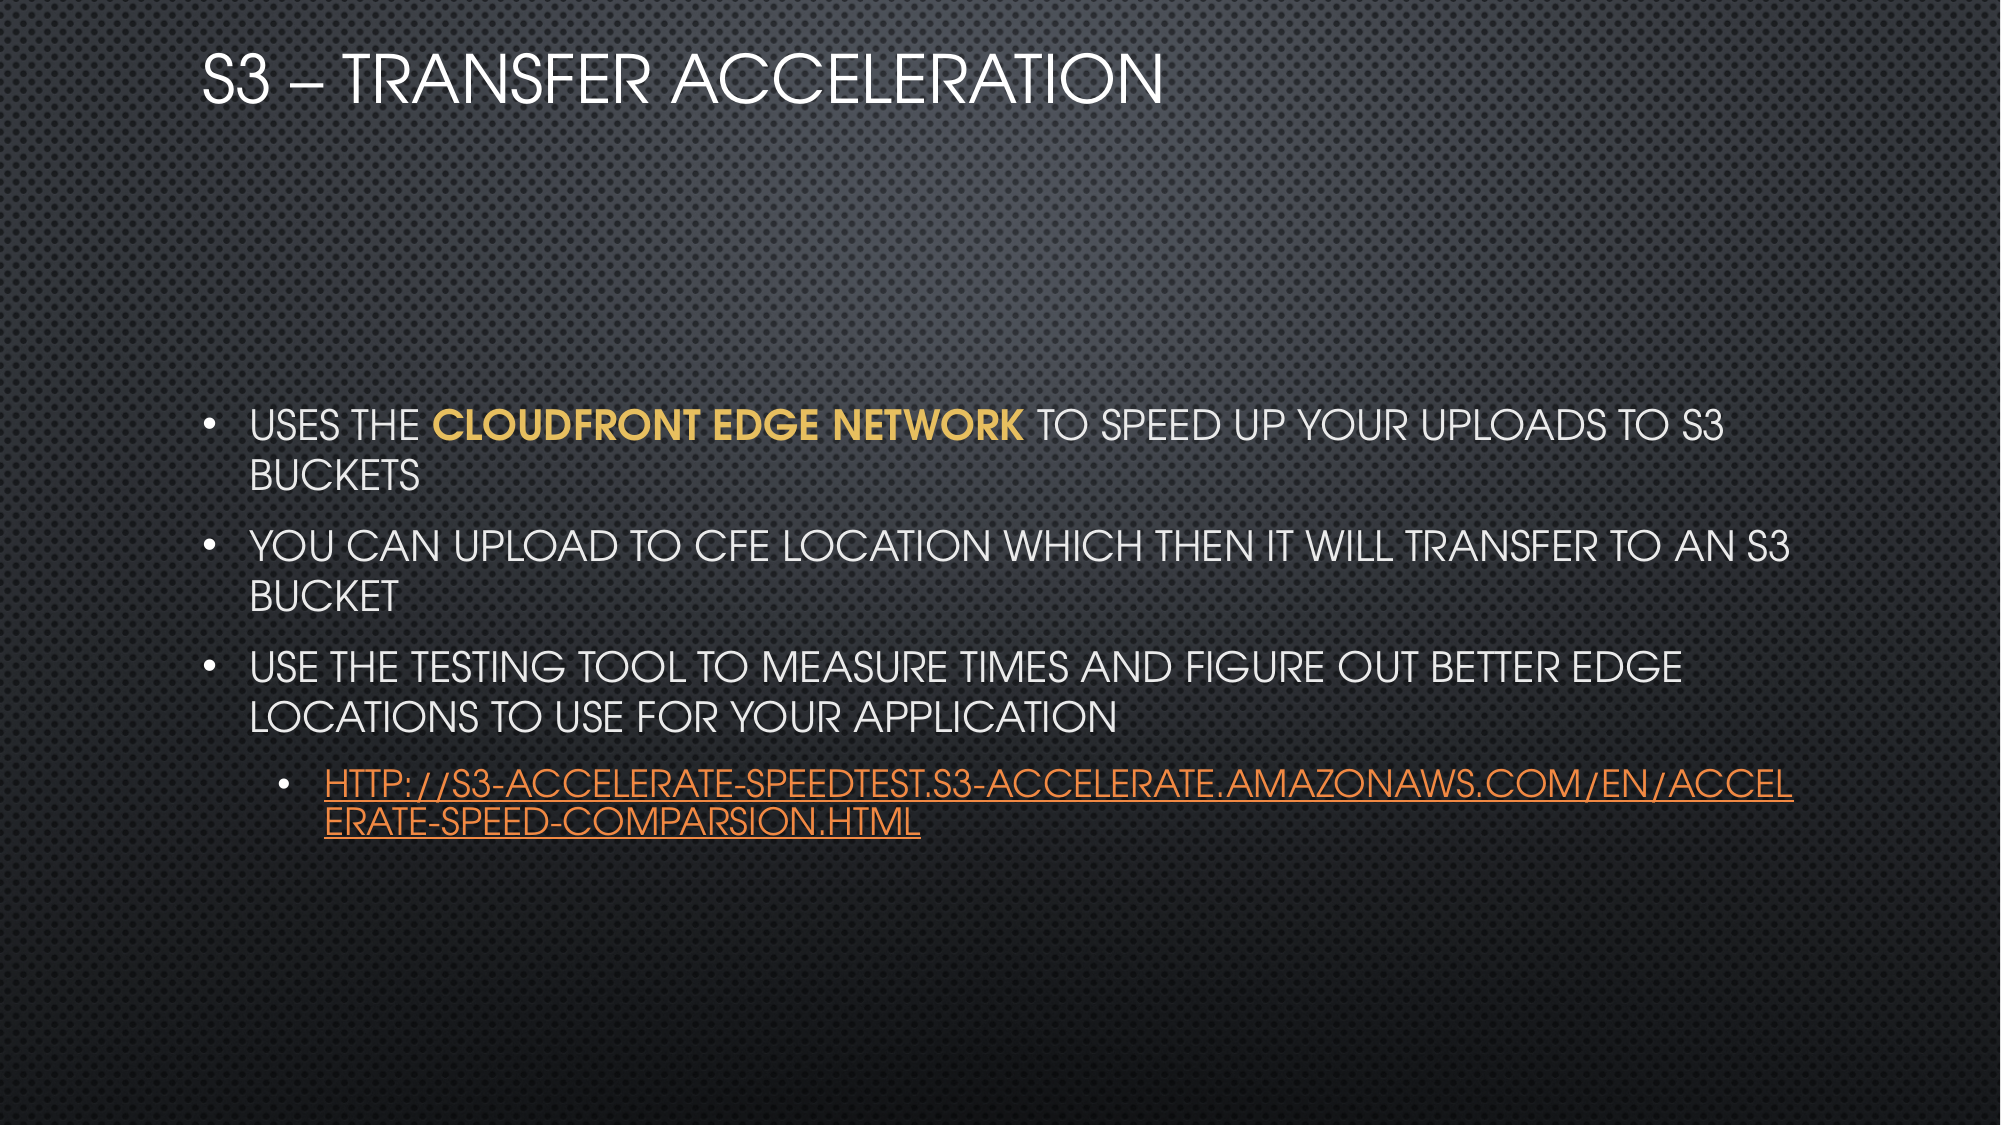

# S3 – transfer acceleration

Uses the CloudFront Edge Network to speed up your uploads to S3 buckets
You can upload to CFE location which then it will transfer to an S3 bucket
Use the testing tool to measure times and figure out better Edge Locations to use for your application
http://s3-accelerate-speedtest.s3-accelerate.amazonaws.com/en/accelerate-speed-comparsion.html